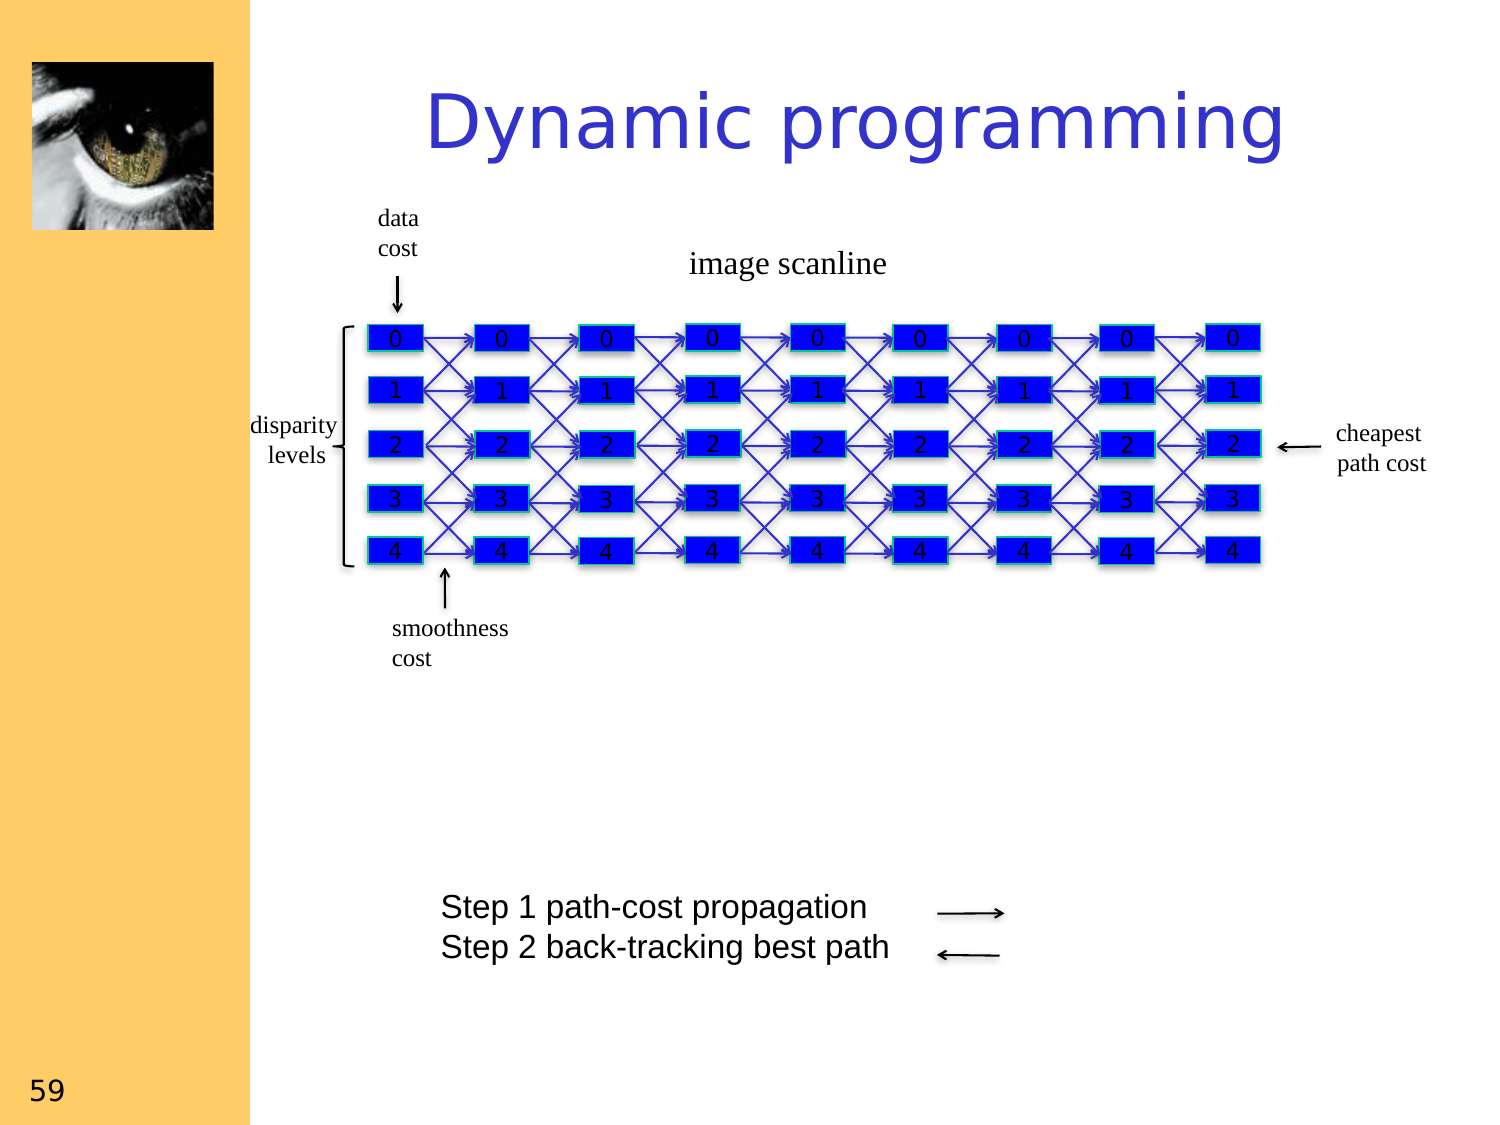

# Dynamic programming
data
cost
image scanline
0
0
0
0
0
0
0
0
0

1
1
1
1
1
1
1
1
1
disparity
levels

cheapest
path cost
2
2
2
2
2
2
2
2
2
3
3
3
3
3
3
3
3
3
4
4
4
4
4
4
4
4
4
smoothness
cost
Step 1 path-cost propagation
Step 2 back-tracking best path
59